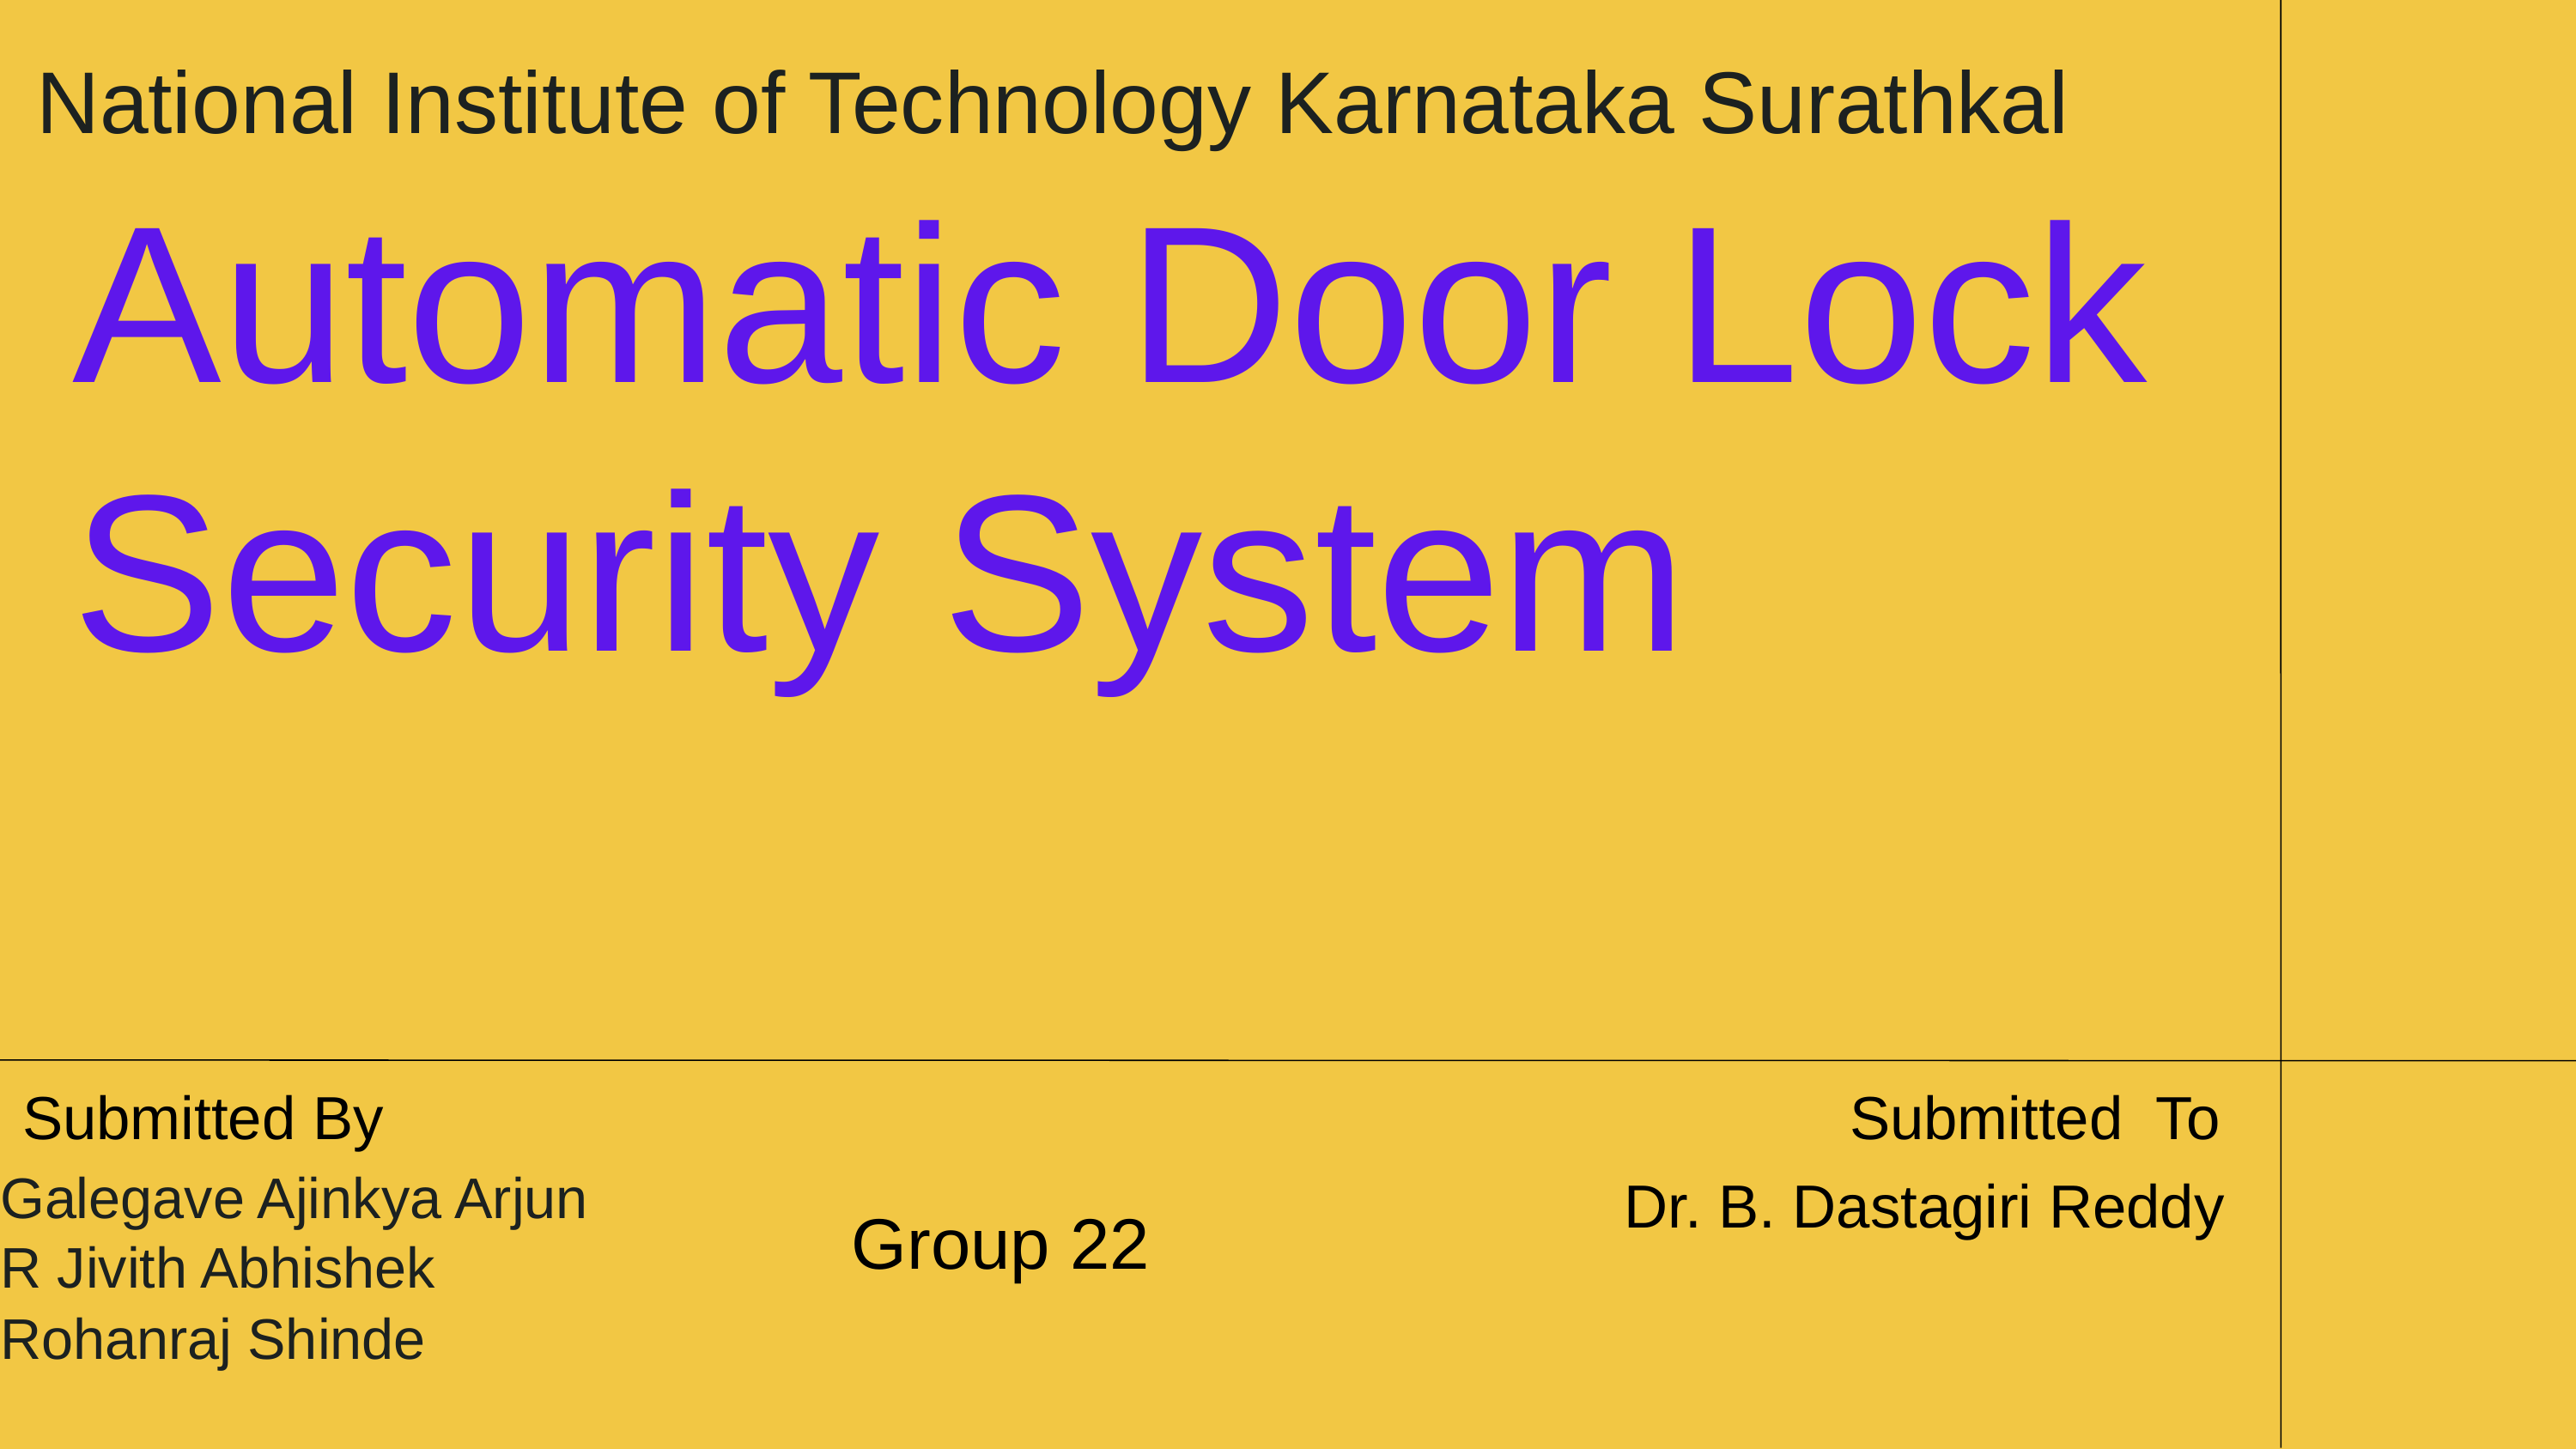

National Institute of Technology Karnataka Surathkal
Automatic Door Lock Security System

Submitted By
Submitted  To
Galegave Ajinkya Arjun
Dr. B. Dastagiri Reddy
Group 22
R Jivith Abhishek
Rohanraj Shinde